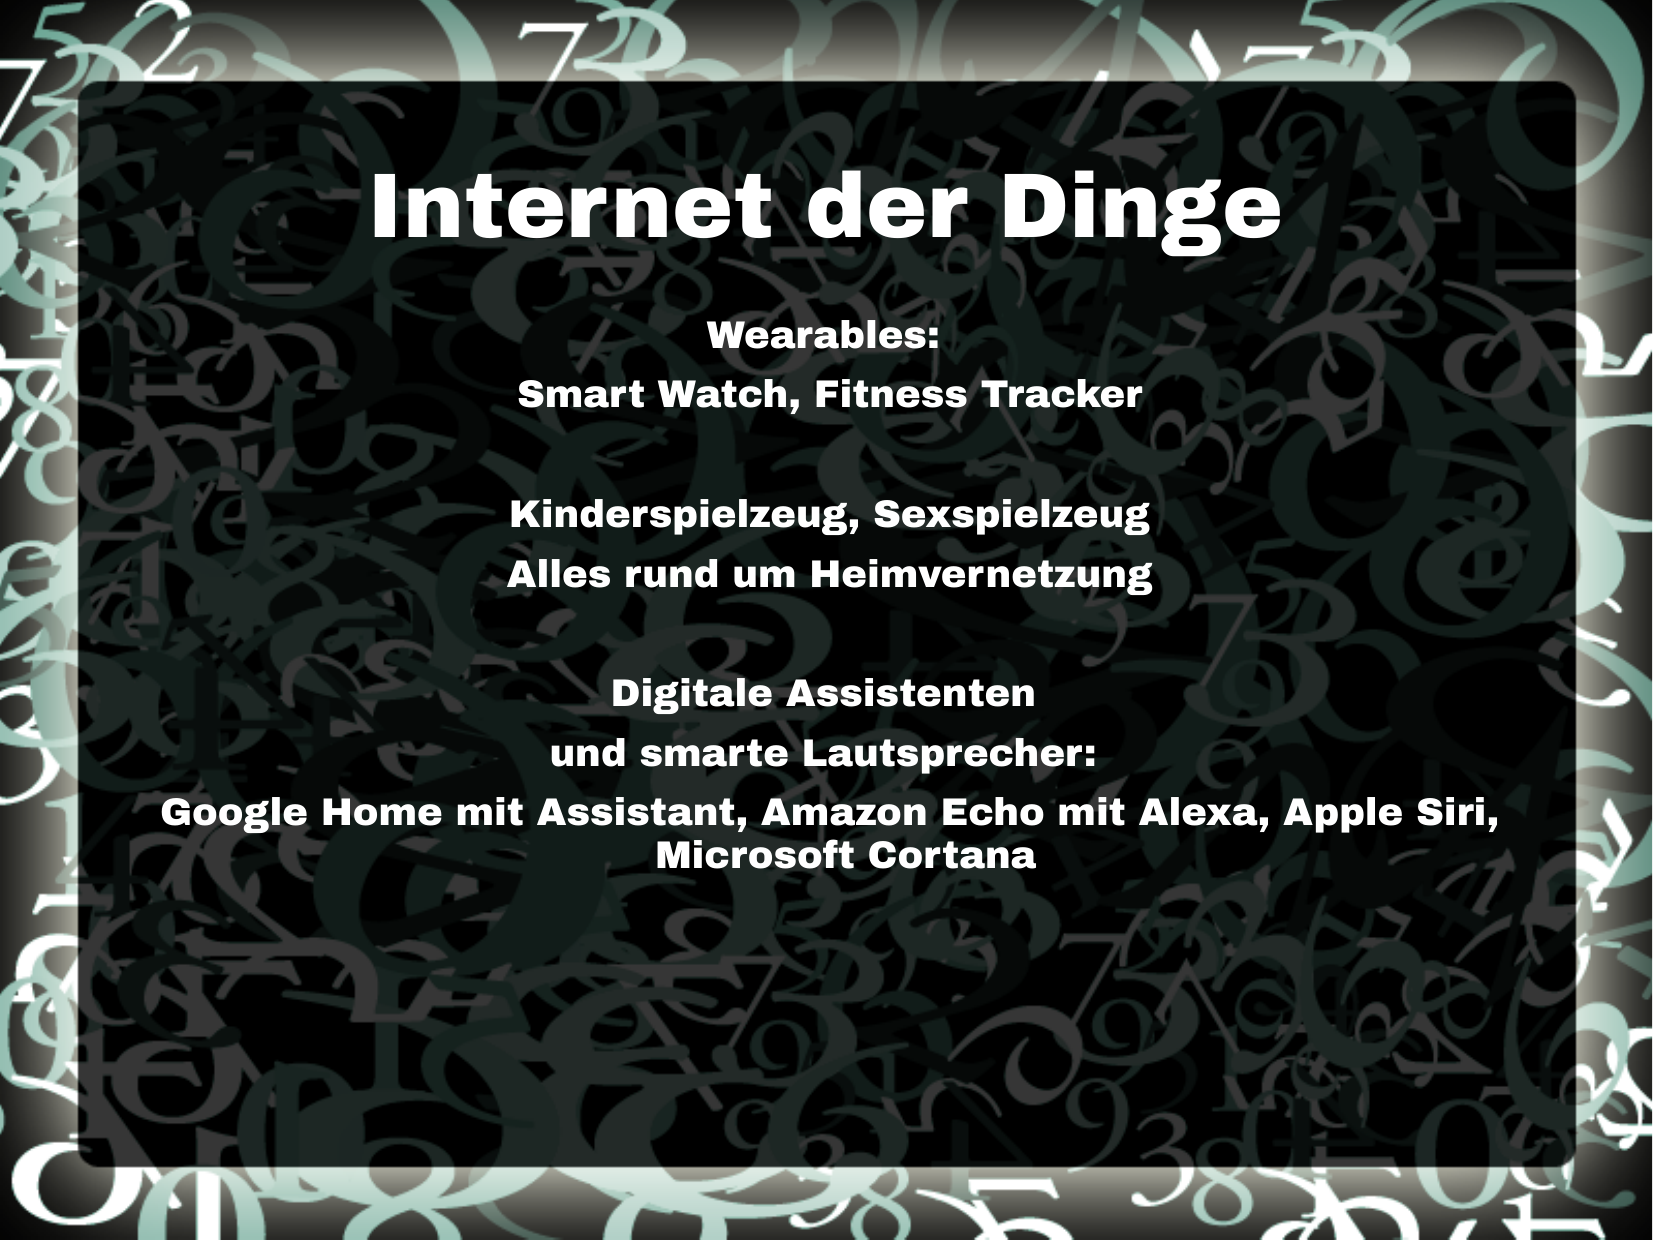

# Internet der Dinge
Wearables:
Smart Watch, Fitness Tracker

Kinderspielzeug, Sexspielzeug
Alles rund um Heimvernetzung

Digitale Assistenten
und smarte Lautsprecher:
Google Home mit Assistant, Amazon Echo mit Alexa, Apple Siri, Microsoft Cortana